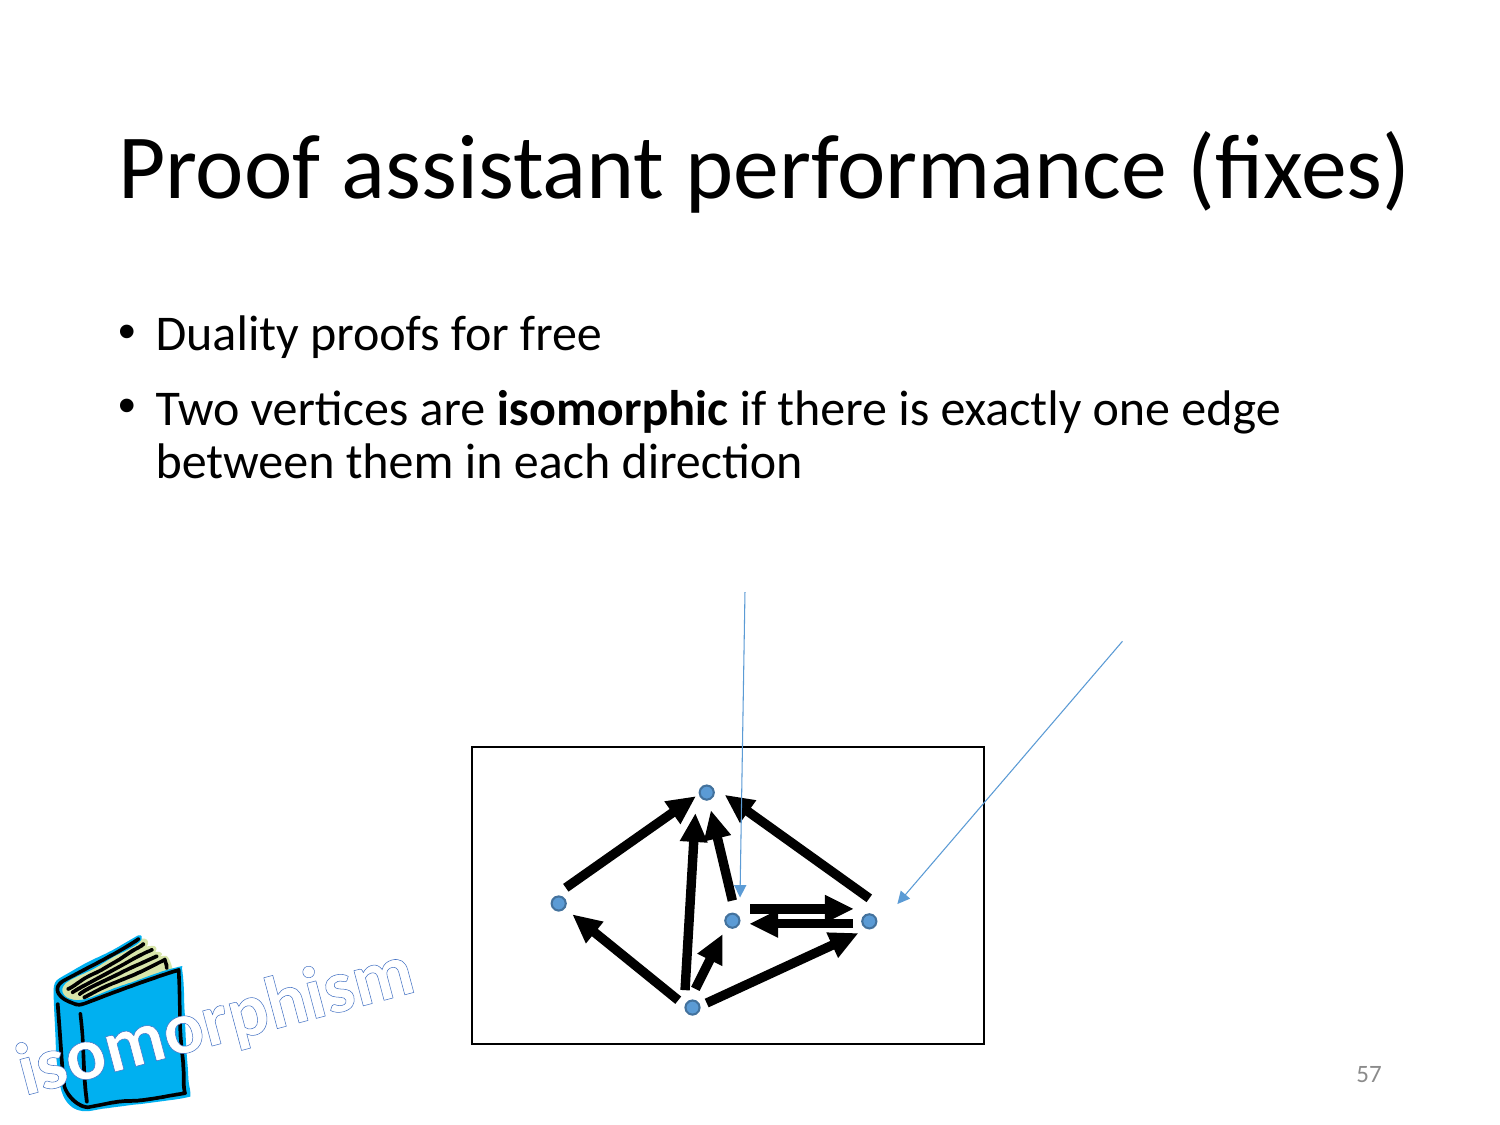

# Proof assistant performance (fixes)
Duality proofs for free
Two vertices are isomorphic if there is exactly one edge between them in each direction

isomorphism

57